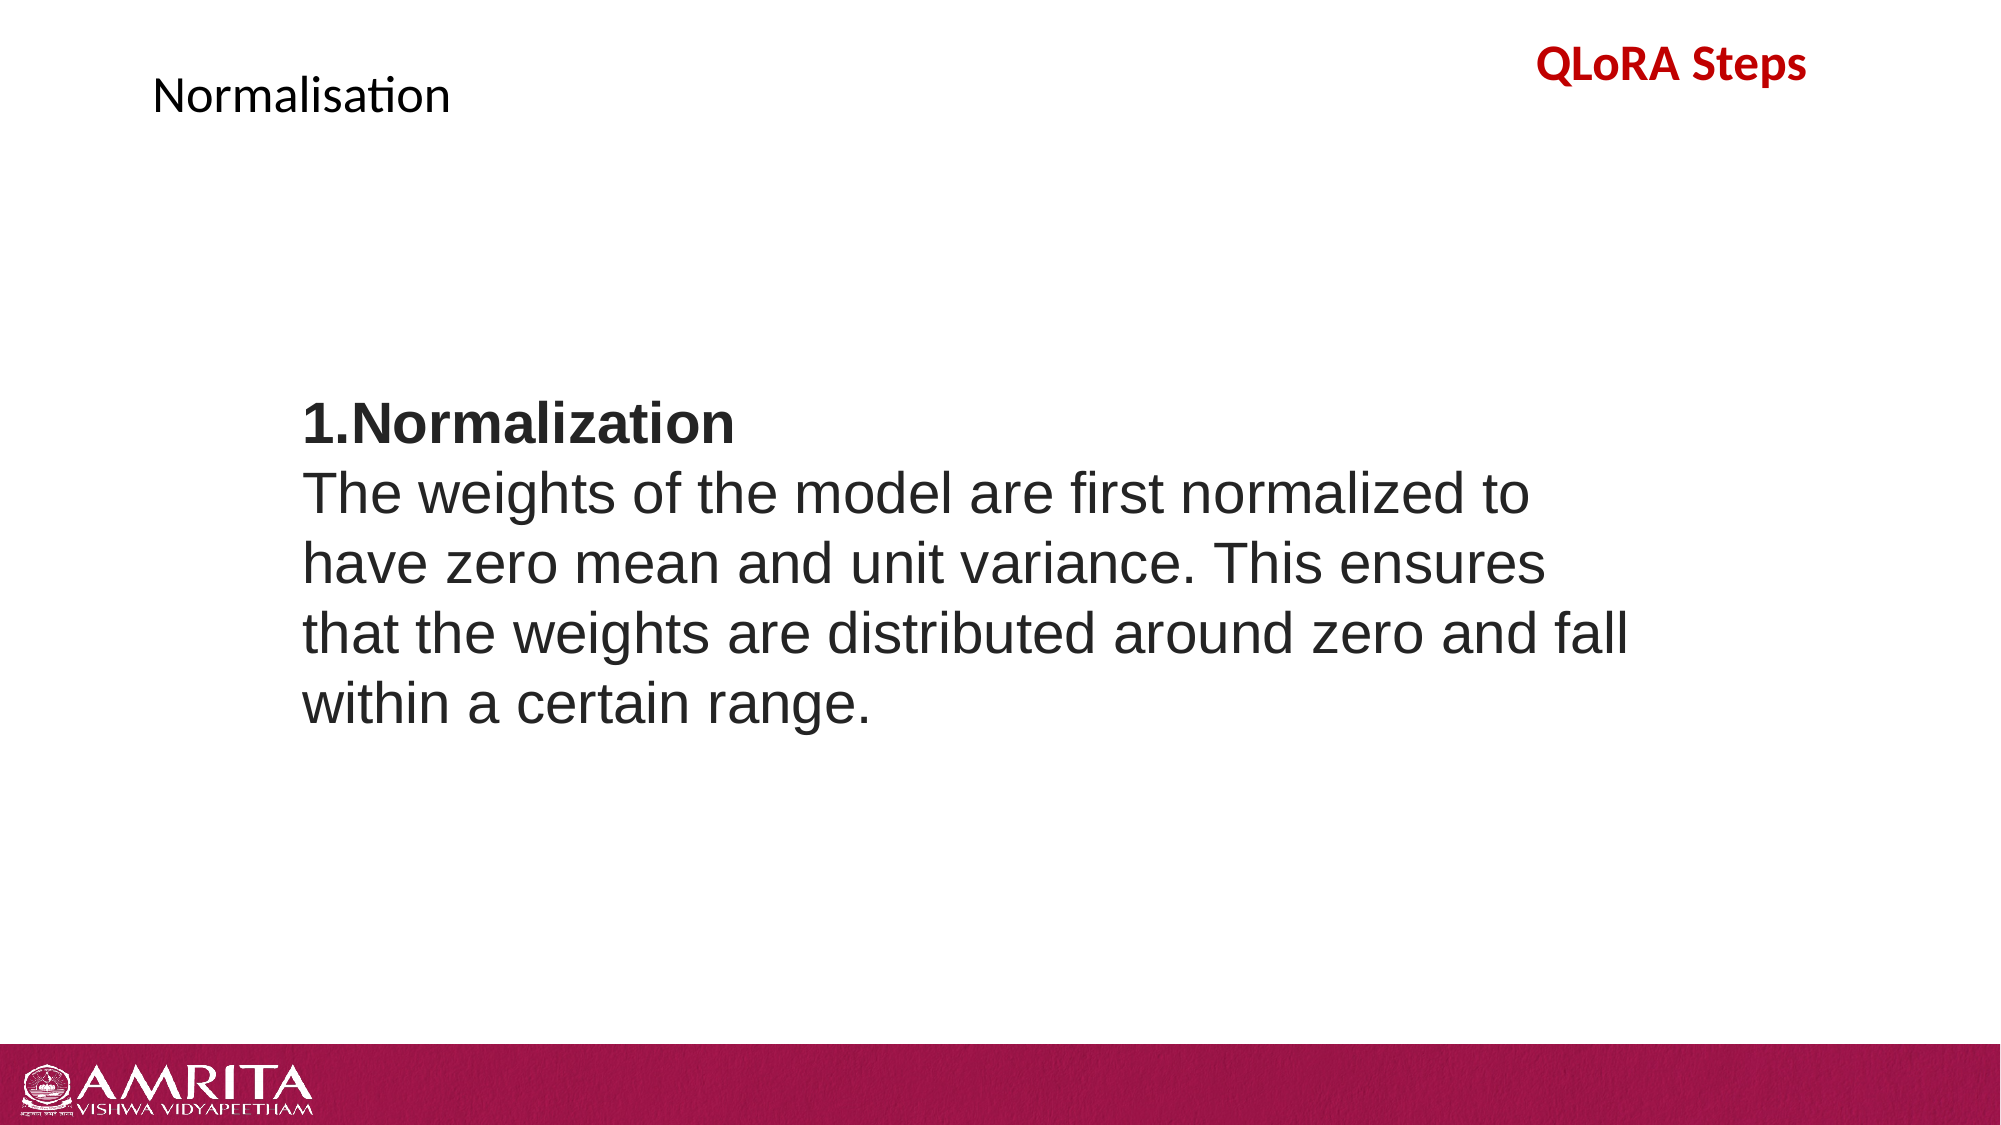

QLoRA Steps
# Normalisation

Normalization
The weights of the model are first normalized to have zero mean and unit variance. This ensures that the weights are distributed around zero and fall within a certain range.